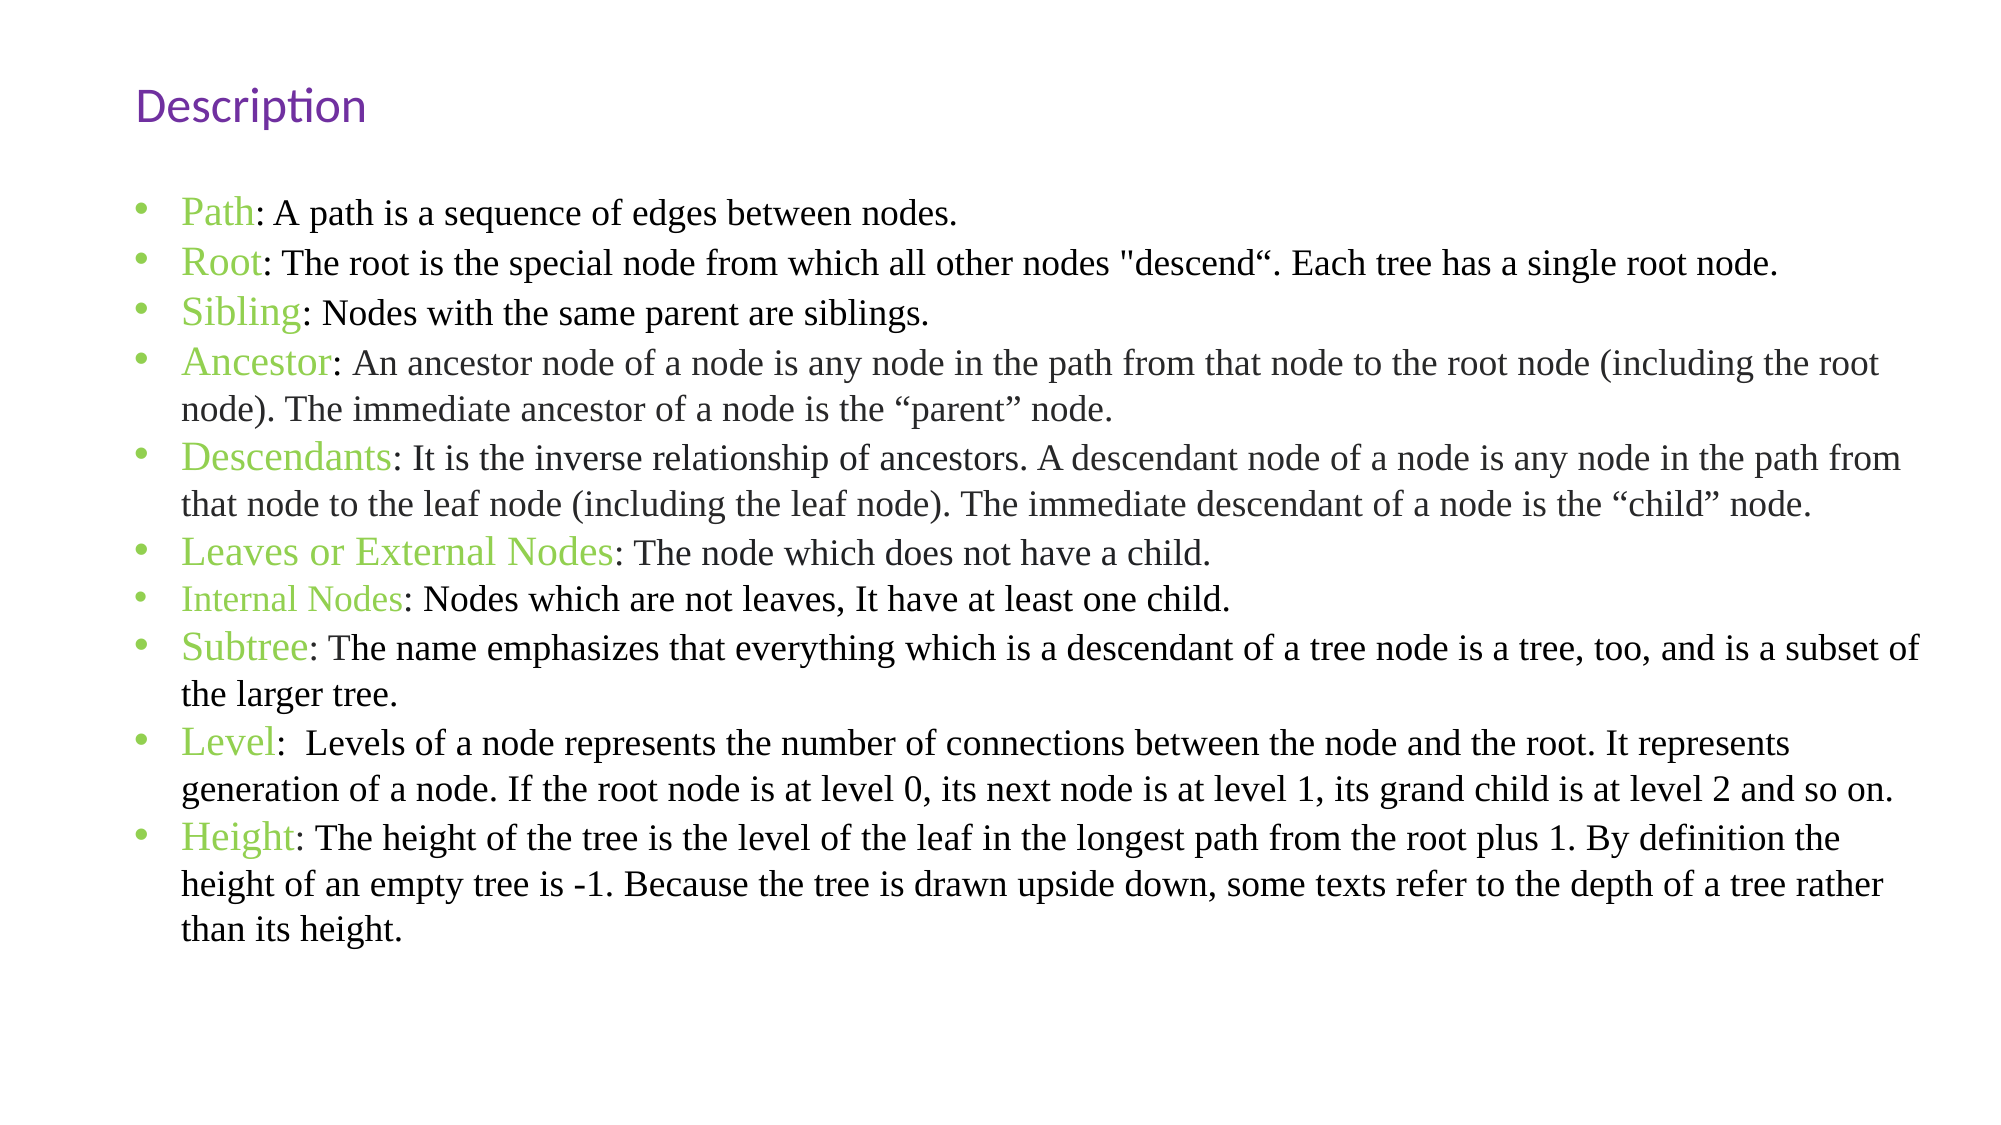

Description
Path: A path is a sequence of edges between nodes.
Root: The root is the special node from which all other nodes "descend“. Each tree has a single root node.
Sibling: Nodes with the same parent are siblings.
Ancestor: An ancestor node of a node is any node in the path from that node to the root node (including the root node). The immediate ancestor of a node is the “parent” node.
Descendants: It is the inverse relationship of ancestors. A descendant node of a node is any node in the path from that node to the leaf node (including the leaf node). The immediate descendant of a node is the “child” node.
Leaves or External Nodes: The node which does not have a child.
Internal Nodes: Nodes which are not leaves, It have at least one child.
Subtree: The name emphasizes that everything which is a descendant of a tree node is a tree, too, and is a subset of the larger tree.
Level:  Levels of a node represents the number of connections between the node and the root. It represents generation of a node. If the root node is at level 0, its next node is at level 1, its grand child is at level 2 and so on.
Height: The height of the tree is the level of the leaf in the longest path from the root plus 1. By definition the height of an empty tree is -1. Because the tree is drawn upside down, some texts refer to the depth of a tree rather than its height.